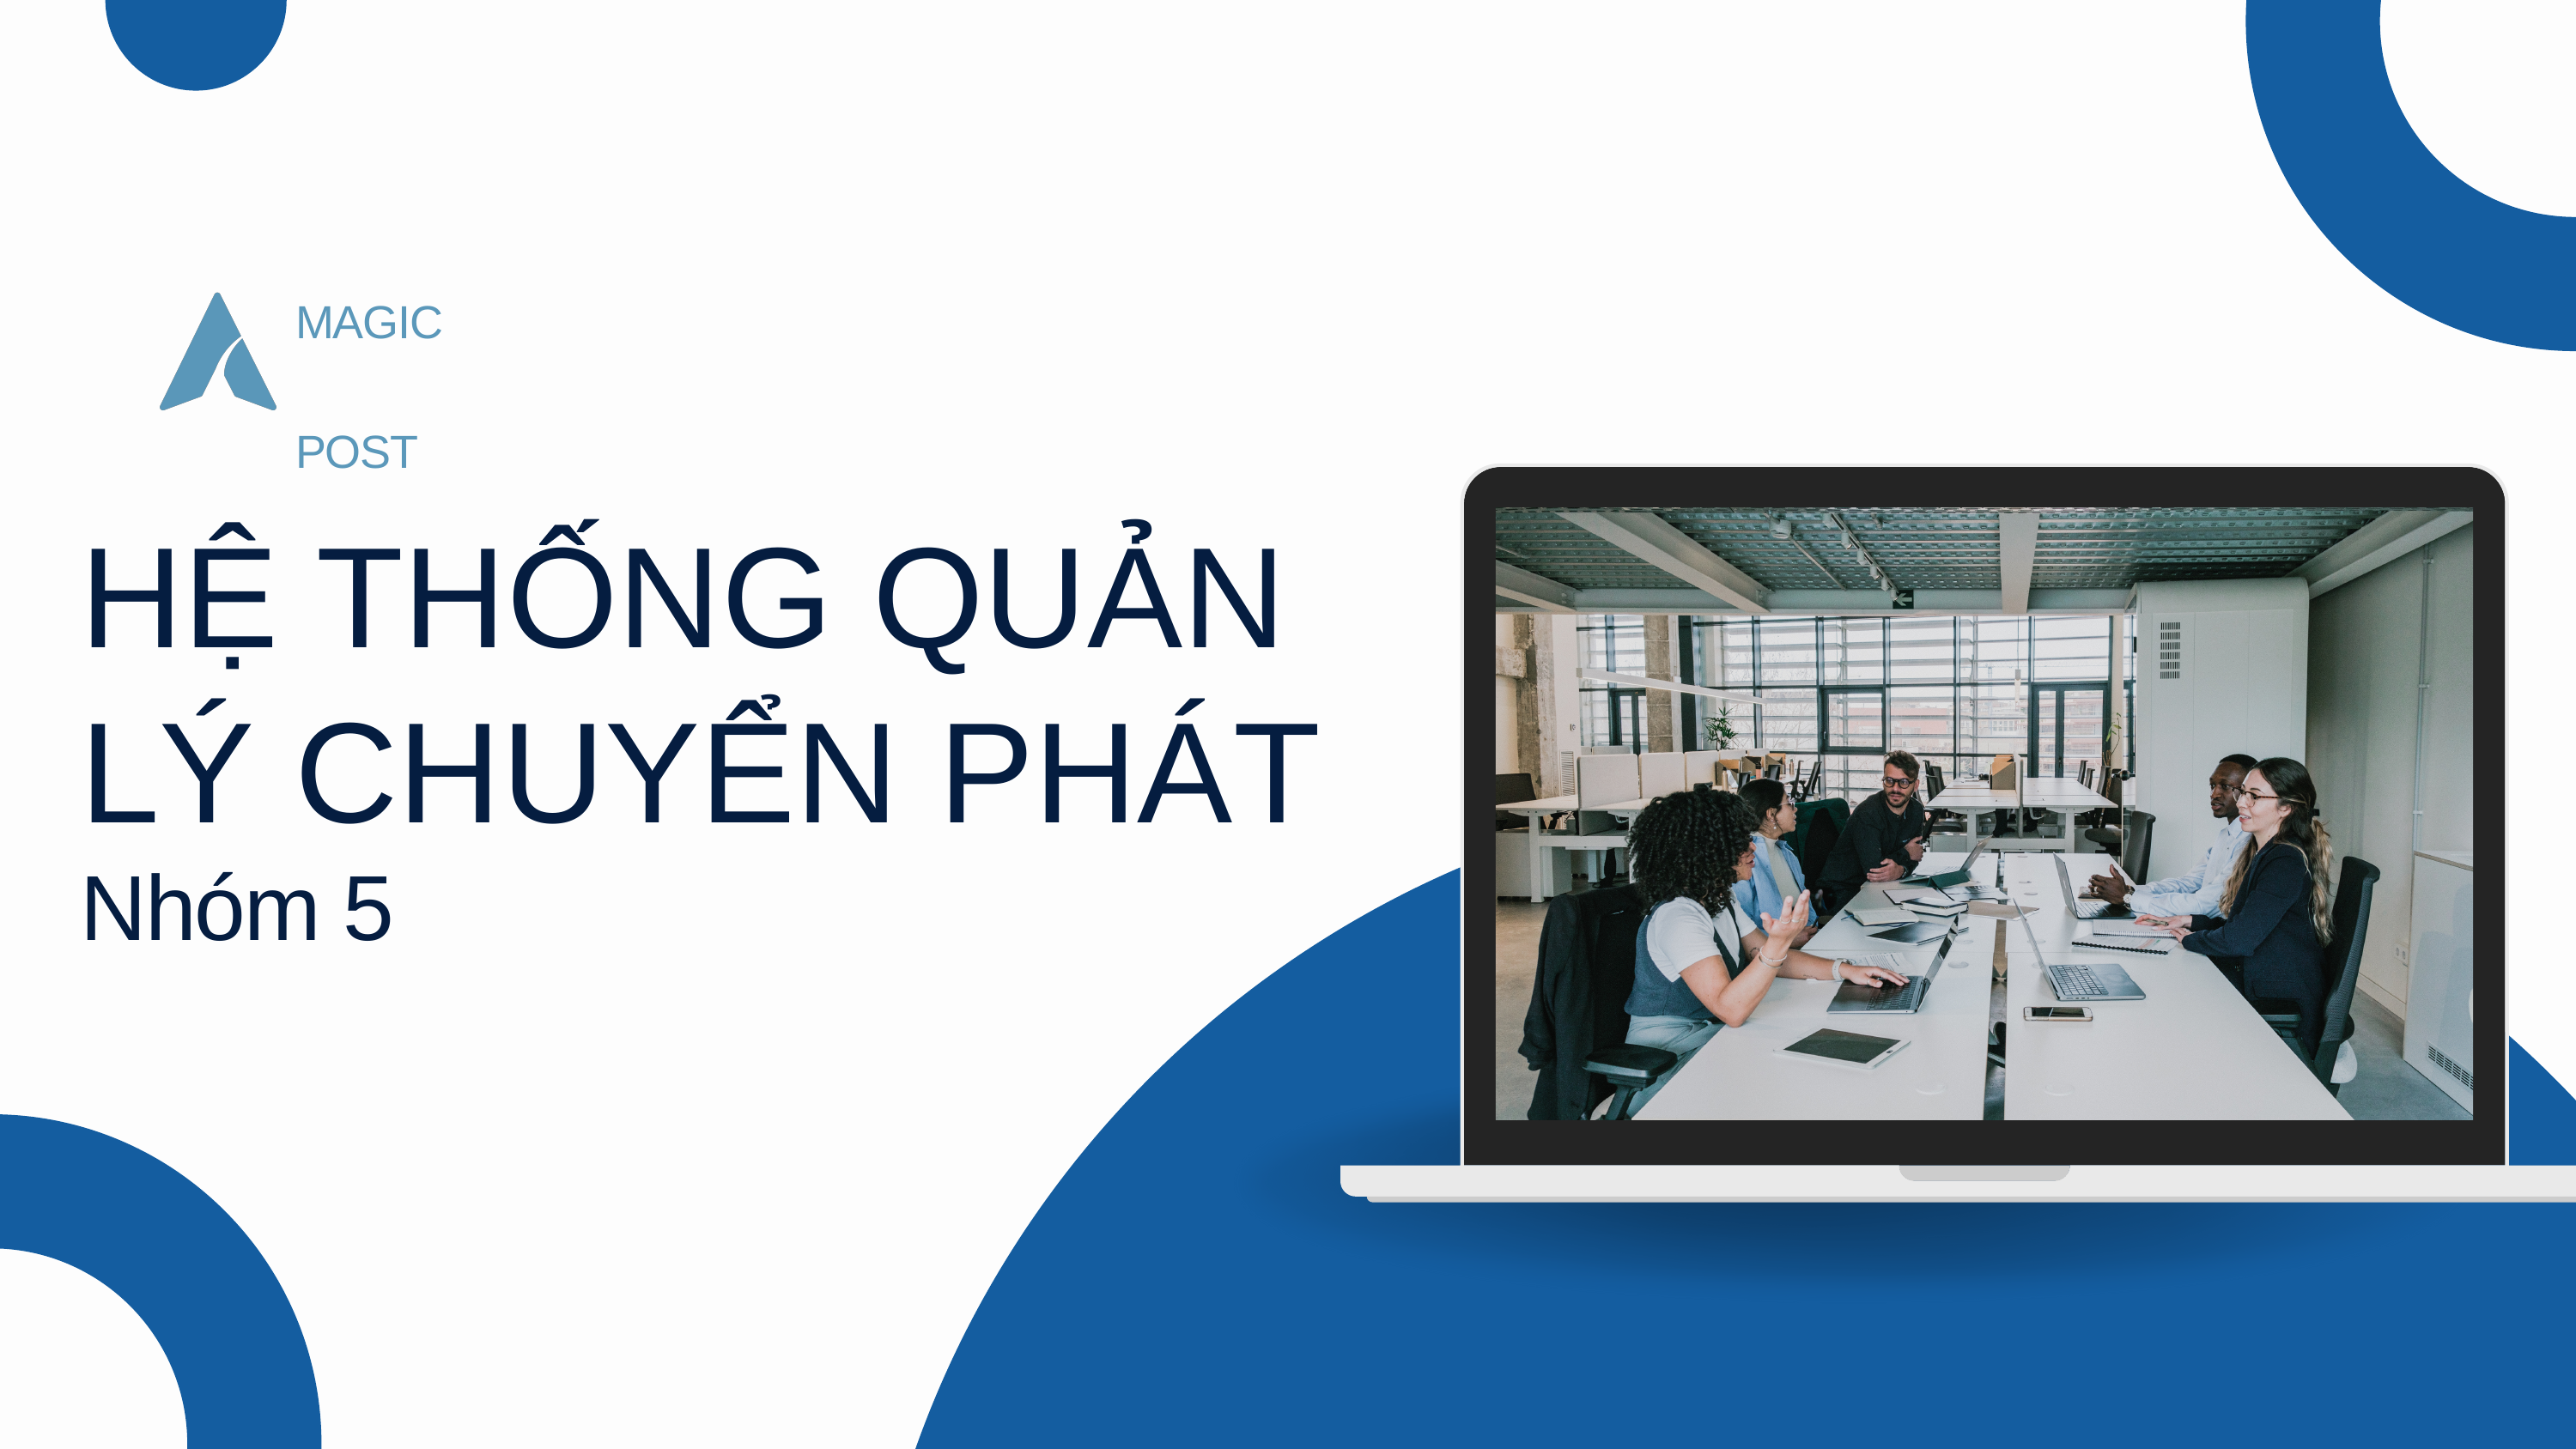

MAGIC
                 POST

HỆ THỐNG QUẢN LÝ CHUYỂN PHÁT
Nhóm 5